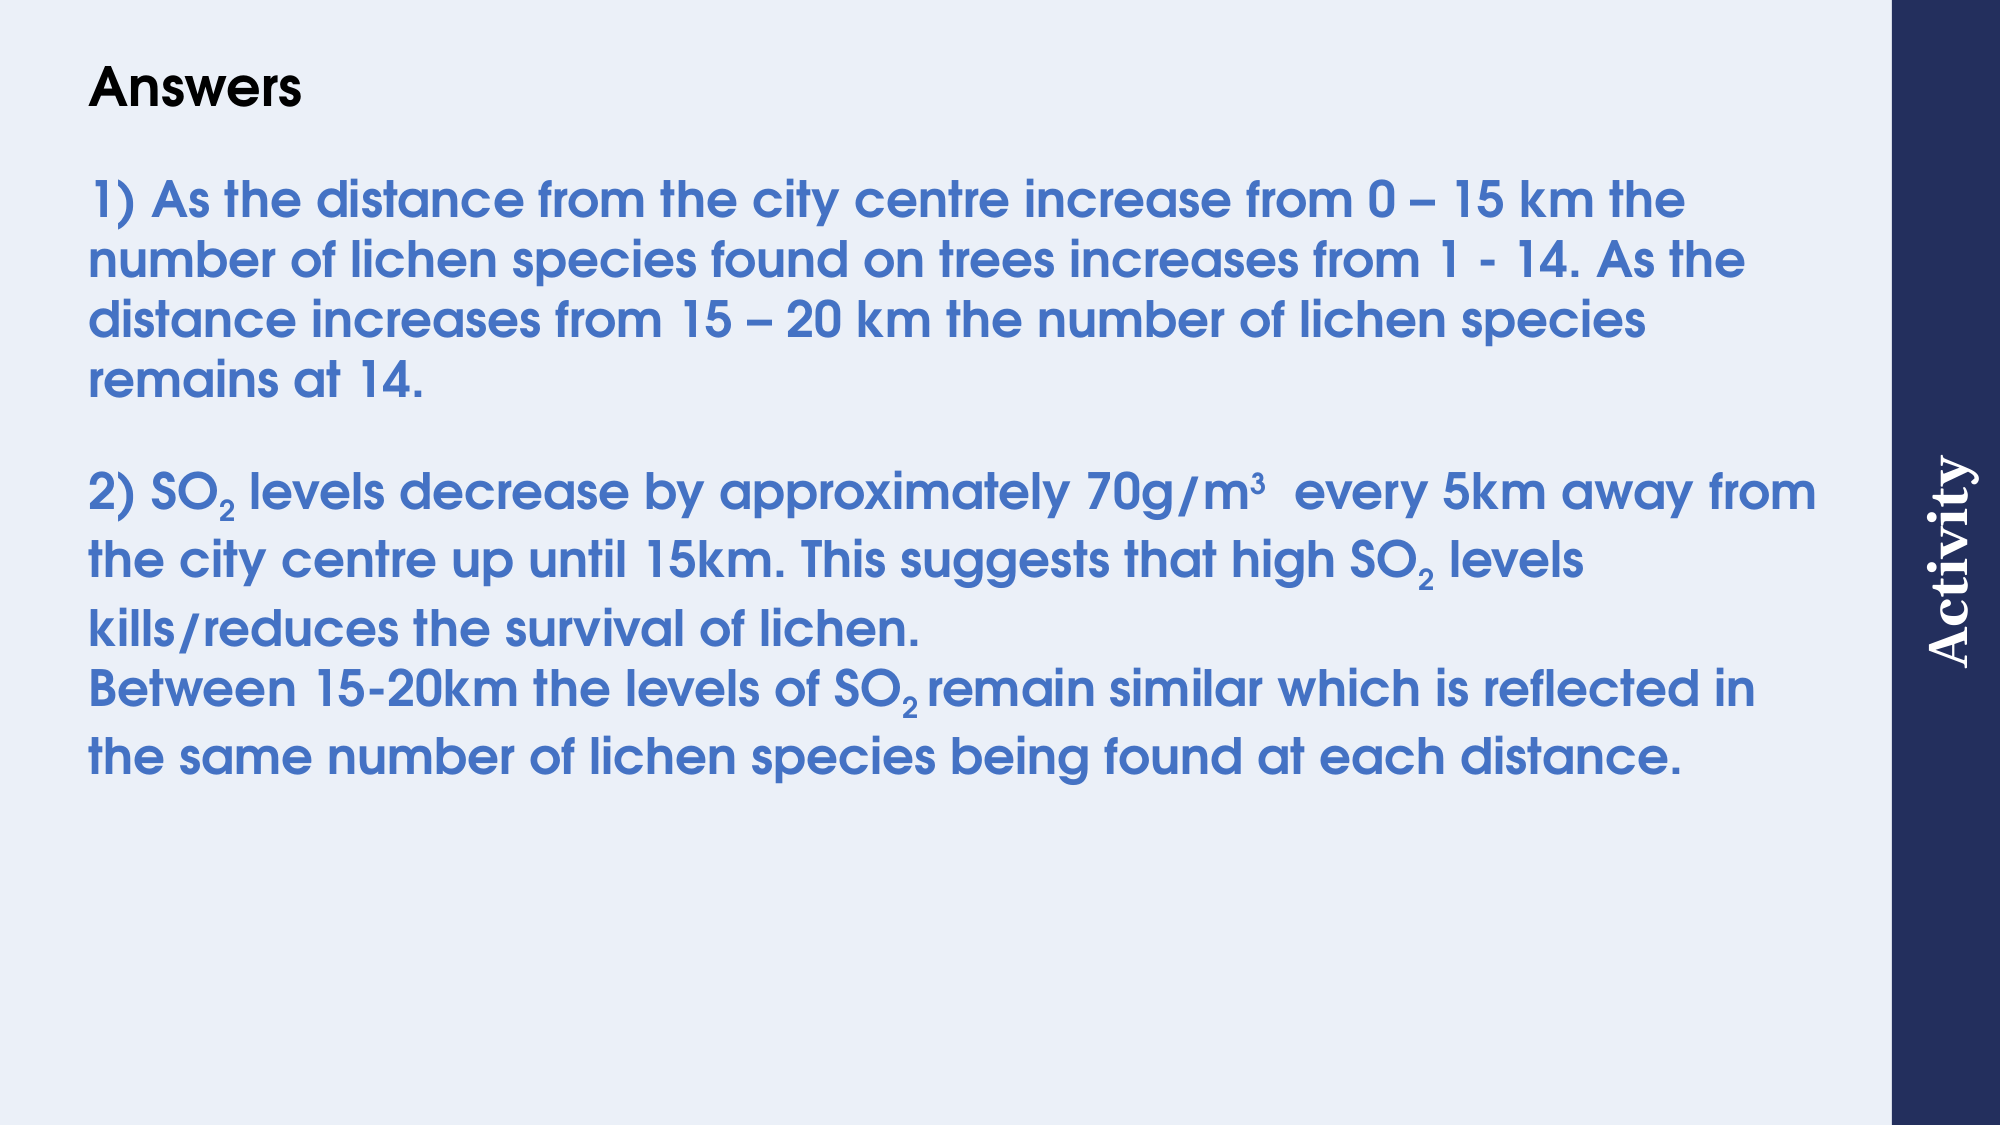

# Answers
1) As the distance from the city centre increase from 0 – 15 km the number of lichen species found on trees increases from 1 - 14. As the distance increases from 15 – 20 km the number of lichen species remains at 14.
2) SO2 levels decrease by approximately 70g/m3  every 5km away from the city centre up until 15km. This suggests that high SO2 levels kills/reduces the survival of lichen.
Between 15-20km the levels of SO2 remain similar which is reflected in the same number of lichen species being found at each distance.